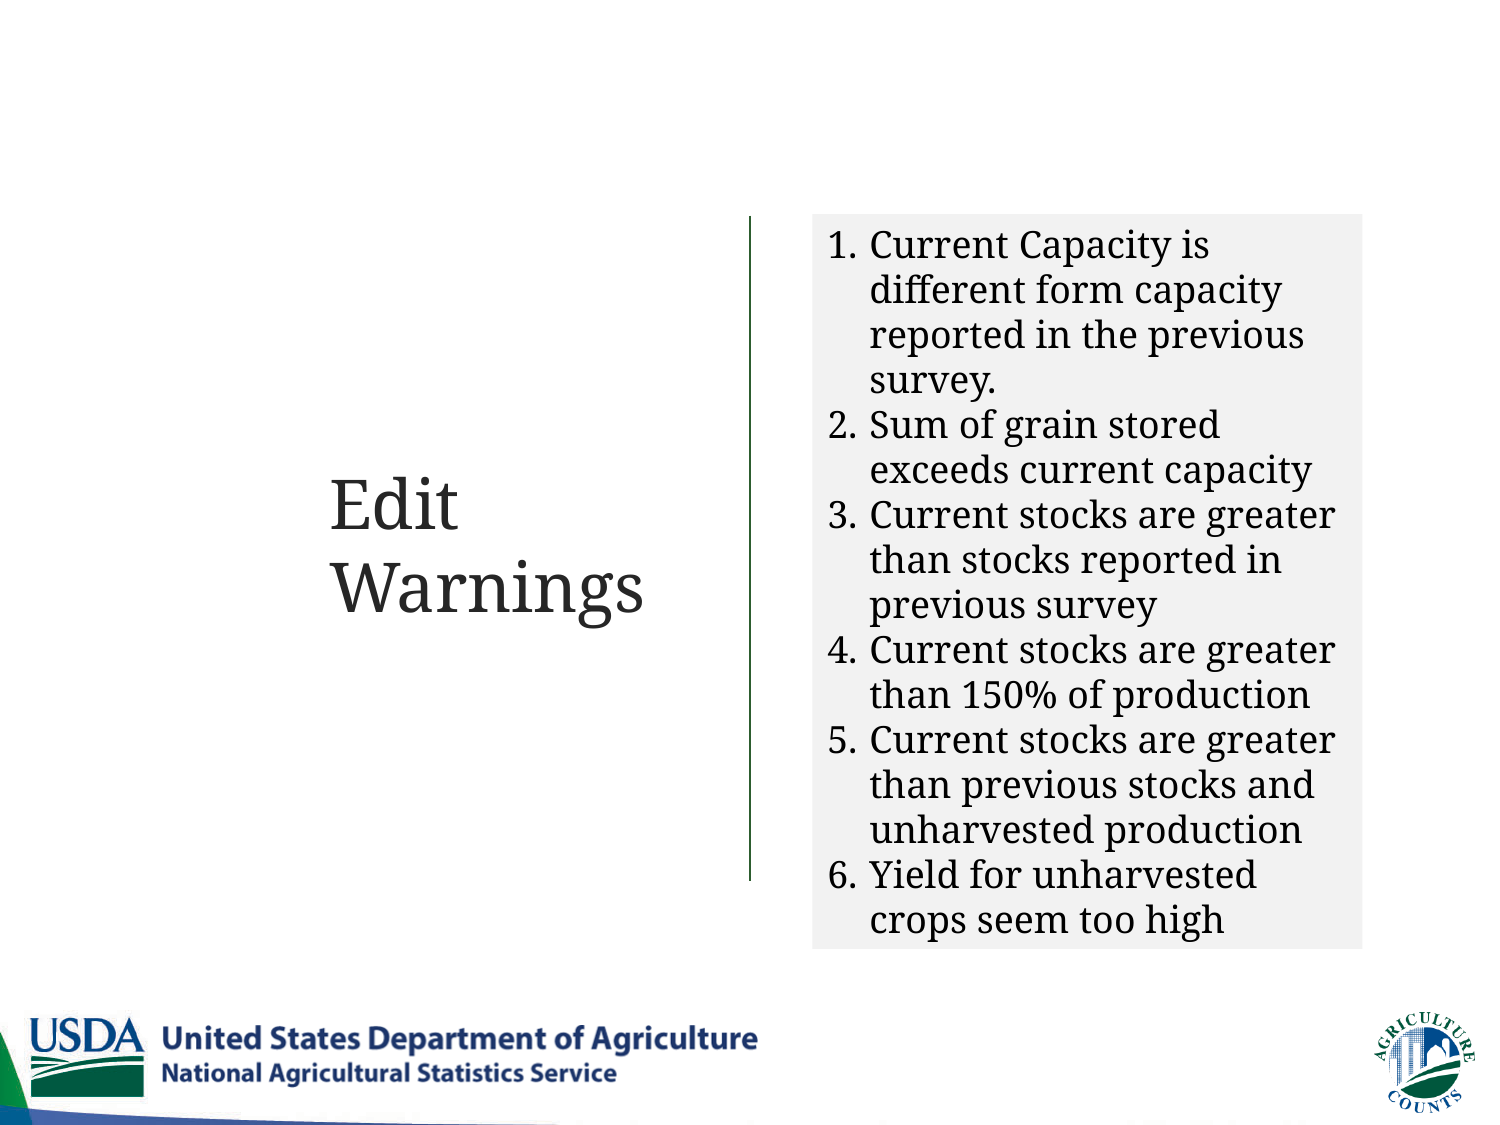

Current Capacity is different form capacity reported in the previous survey.
Sum of grain stored exceeds current capacity
Current stocks are greater than stocks reported in previous survey
Current stocks are greater than 150% of production
Current stocks are greater than previous stocks and unharvested production
Yield for unharvested crops seem too high
Edit Warnings